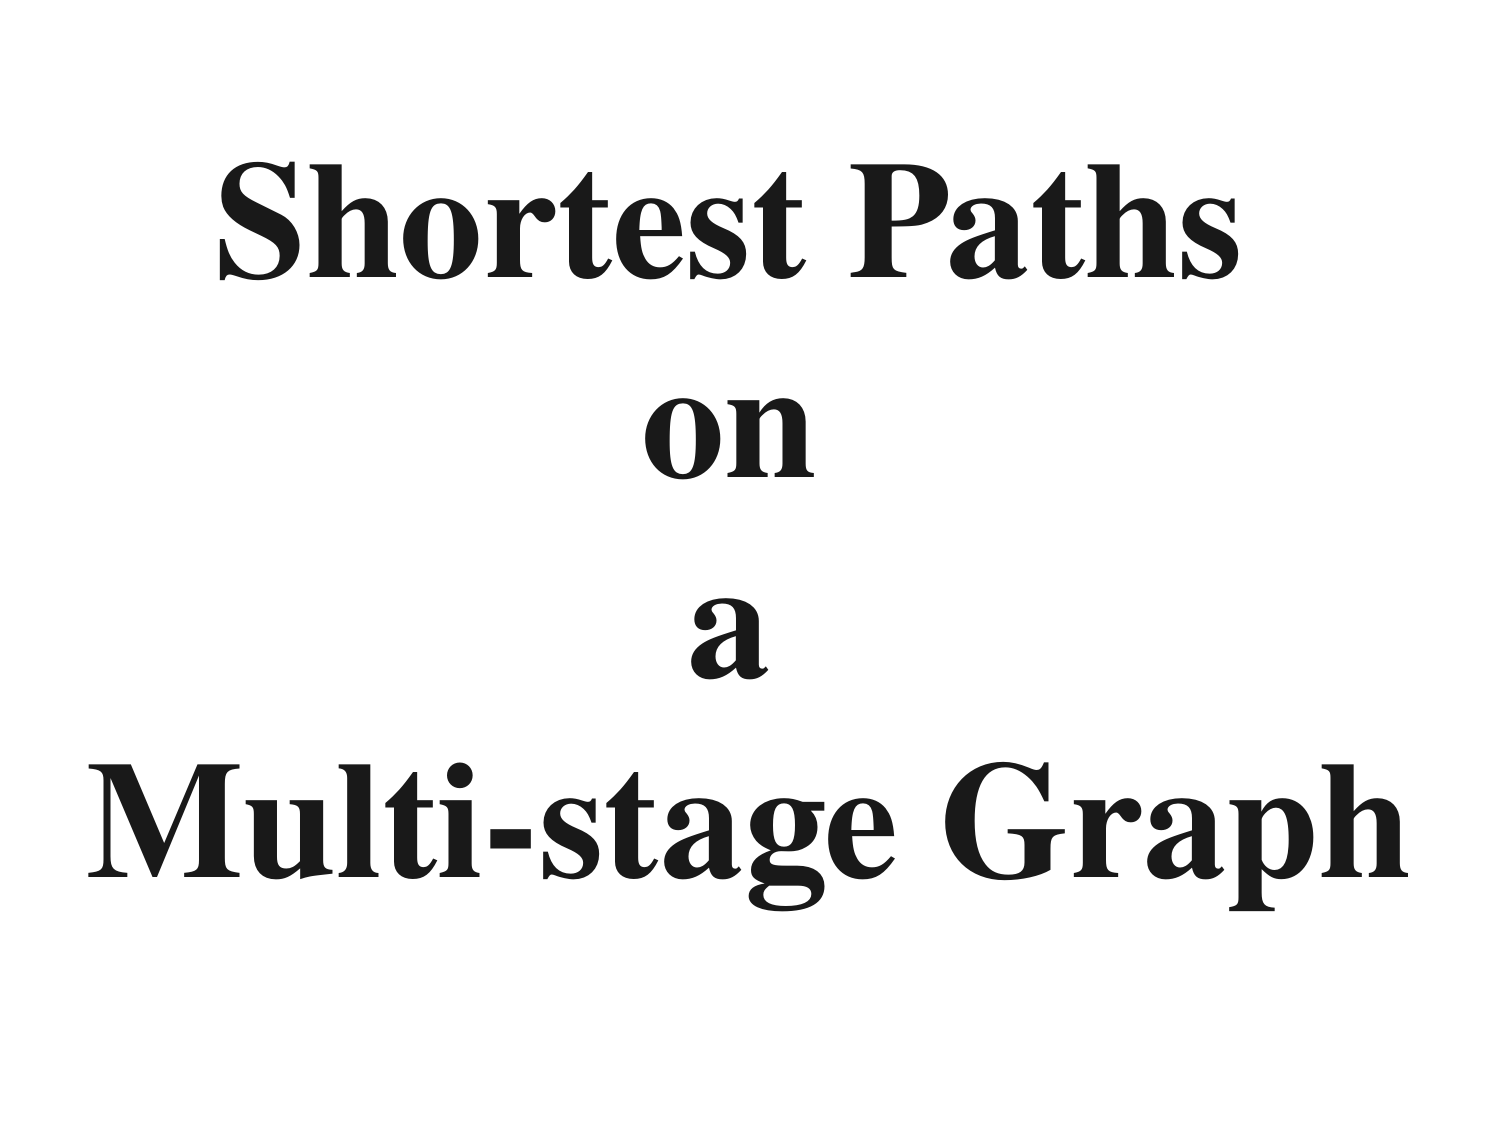

# Shortest Paths on a Multi-stage Graph